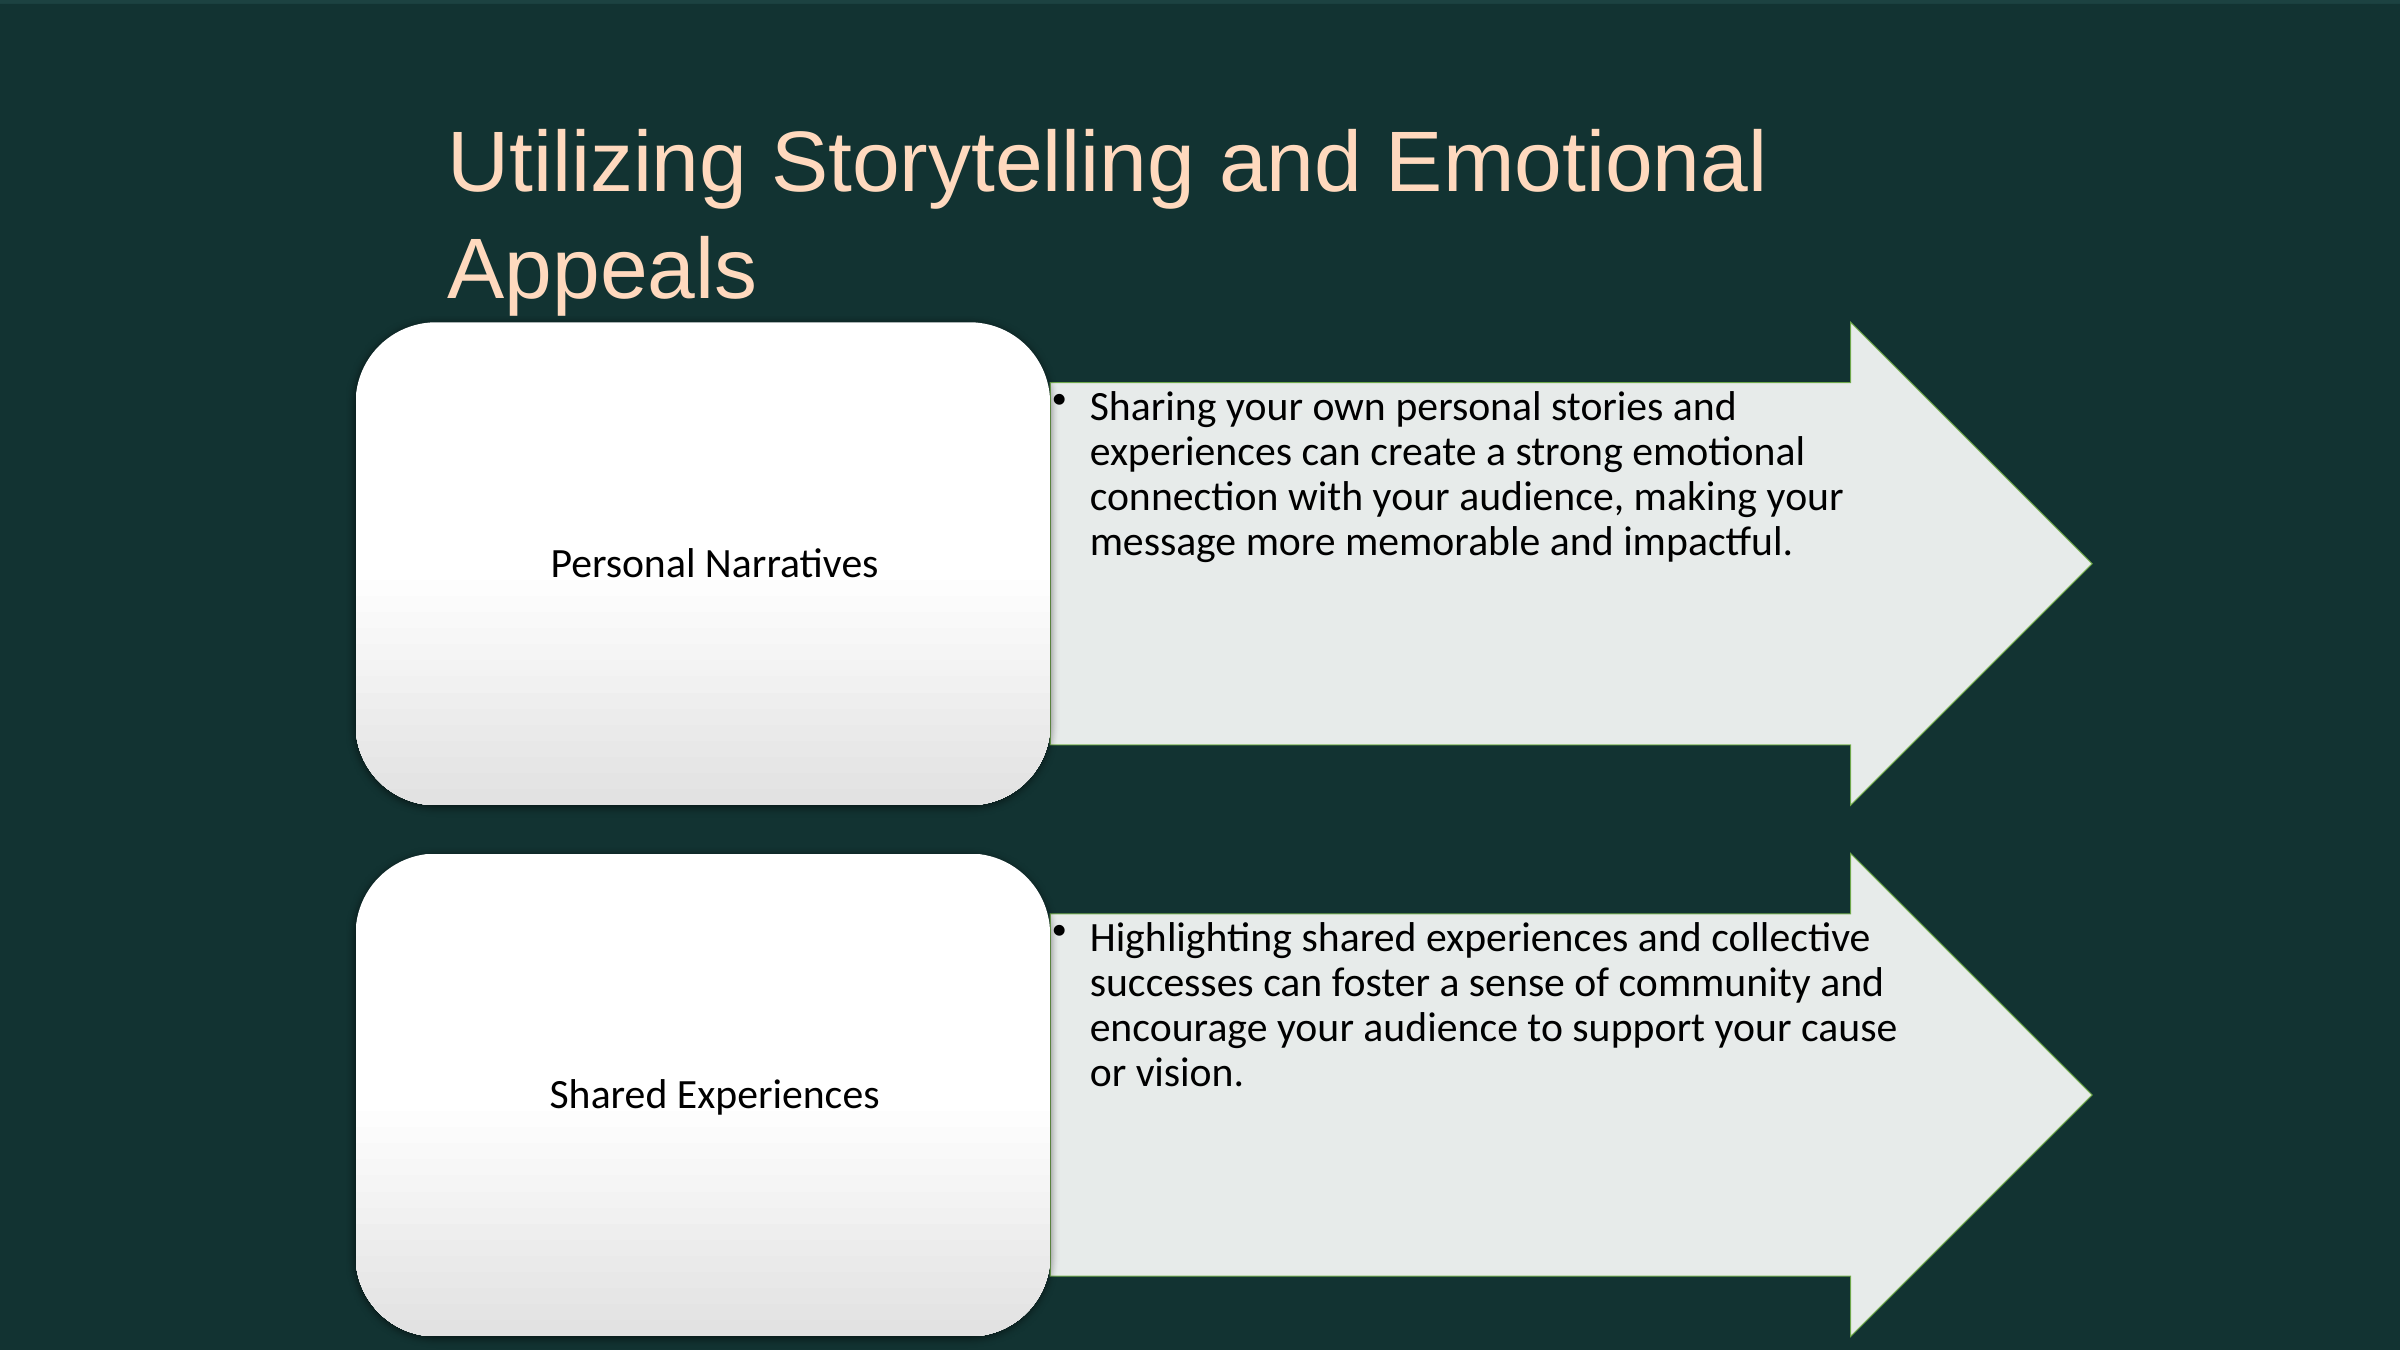

Utilizing Storytelling and Emotional Appeals
Sharing your own personal stories and experiences can create a strong emotional connection with your audience, making your message more memorable and impactful.
Personal Narratives
Highlighting shared experiences and collective successes can foster a sense of community and encourage your audience to support your cause or vision.
Shared Experiences